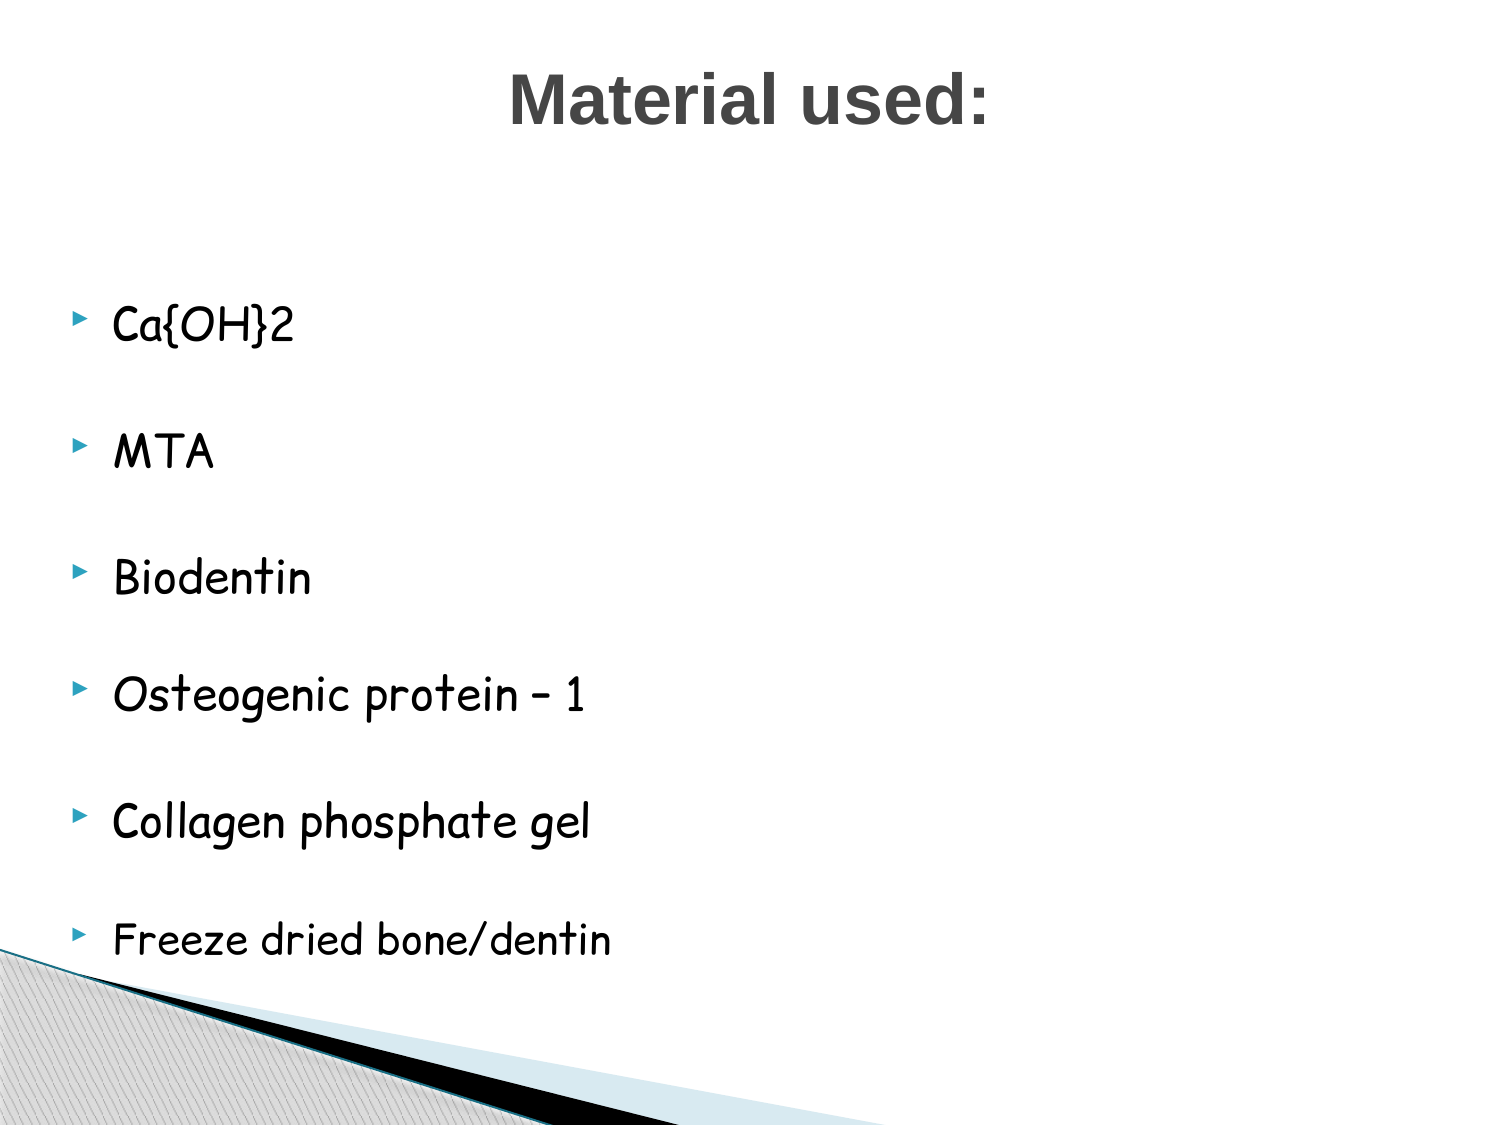

# Material used:
Ca{OH}2

MTA

Biodentin

Osteogenic protein – 1

Collagen phosphate gel

Freeze dried bone/dentin